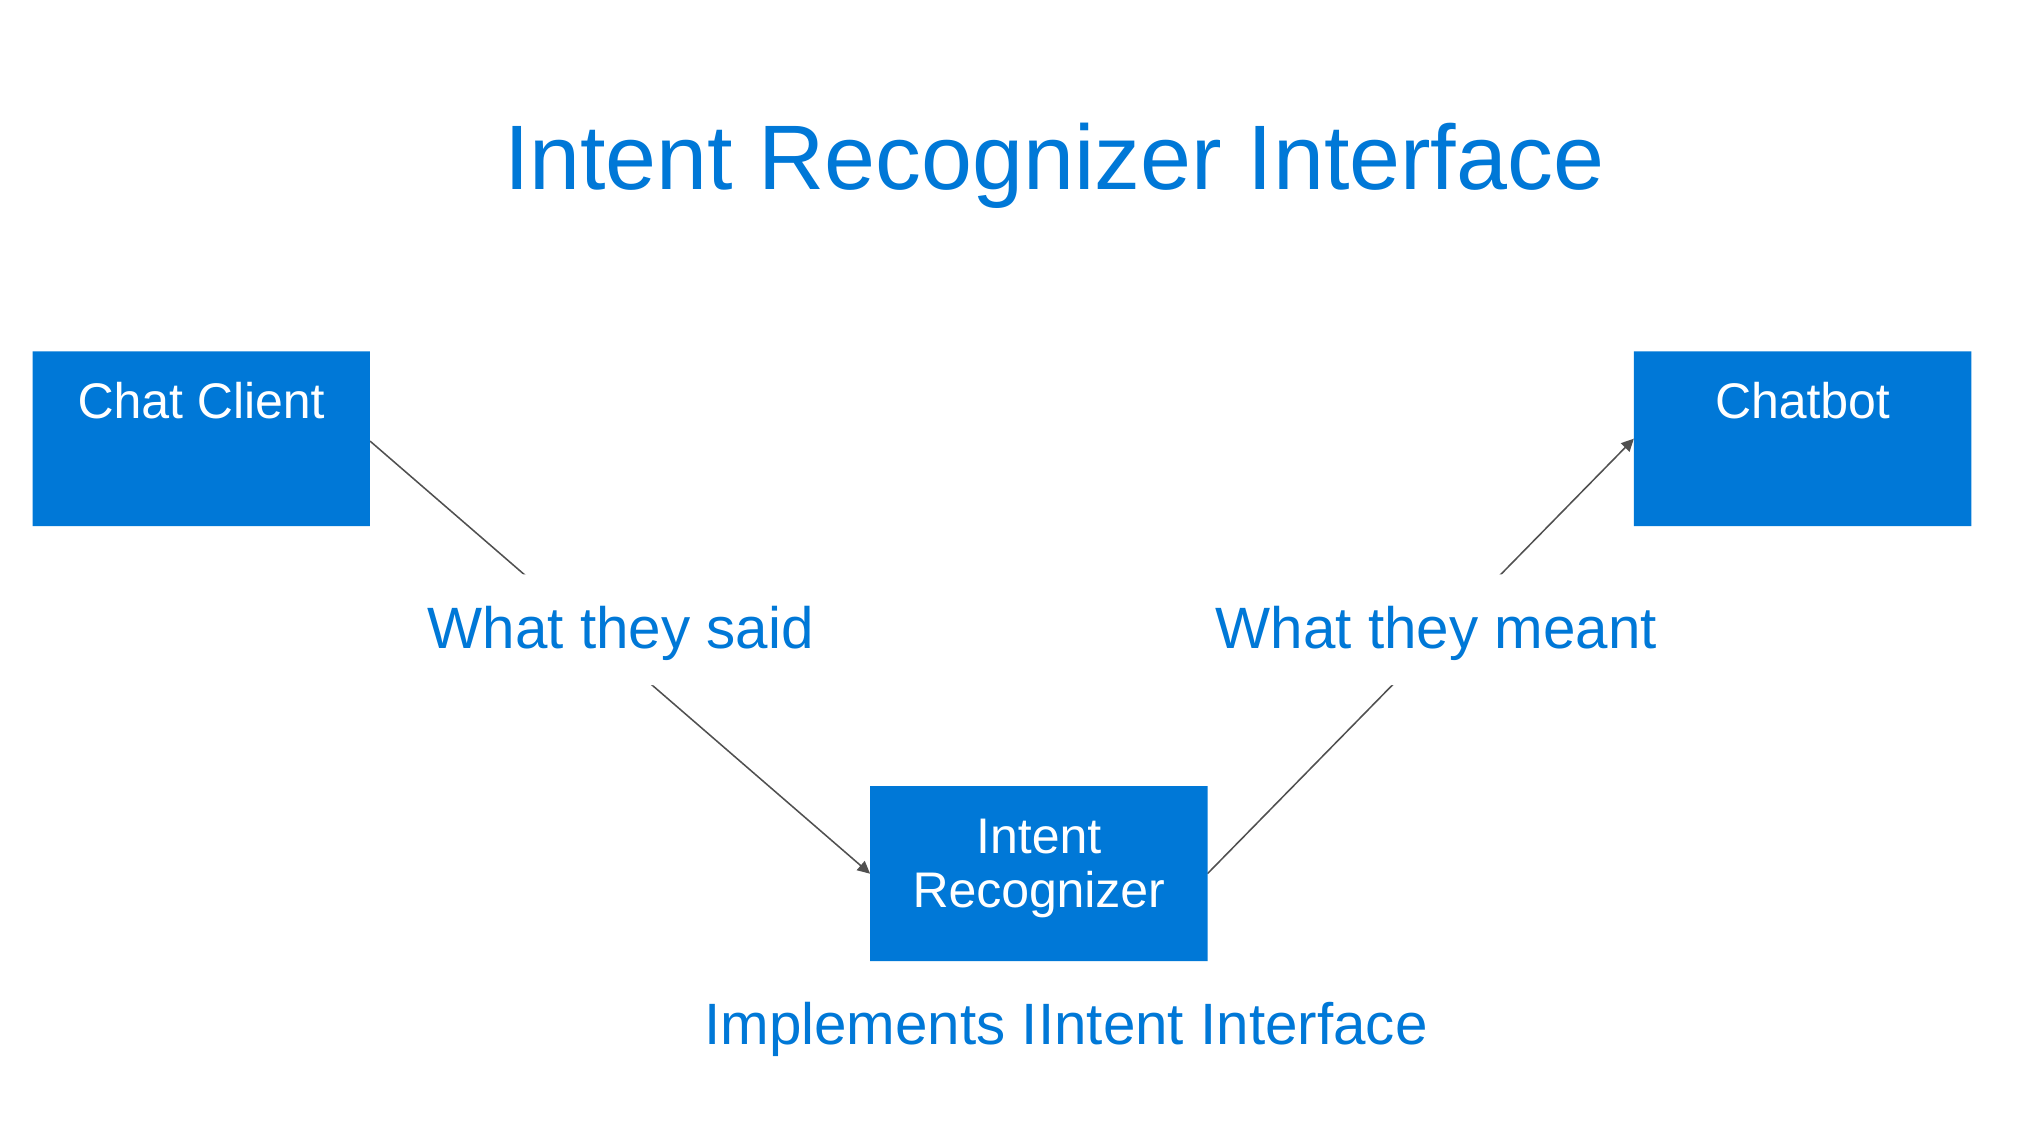

Intent Recognizer Interface
Chat Client
Chatbot
What they said
What they meant
Intent
Recognizer
Implements IIntent Interface